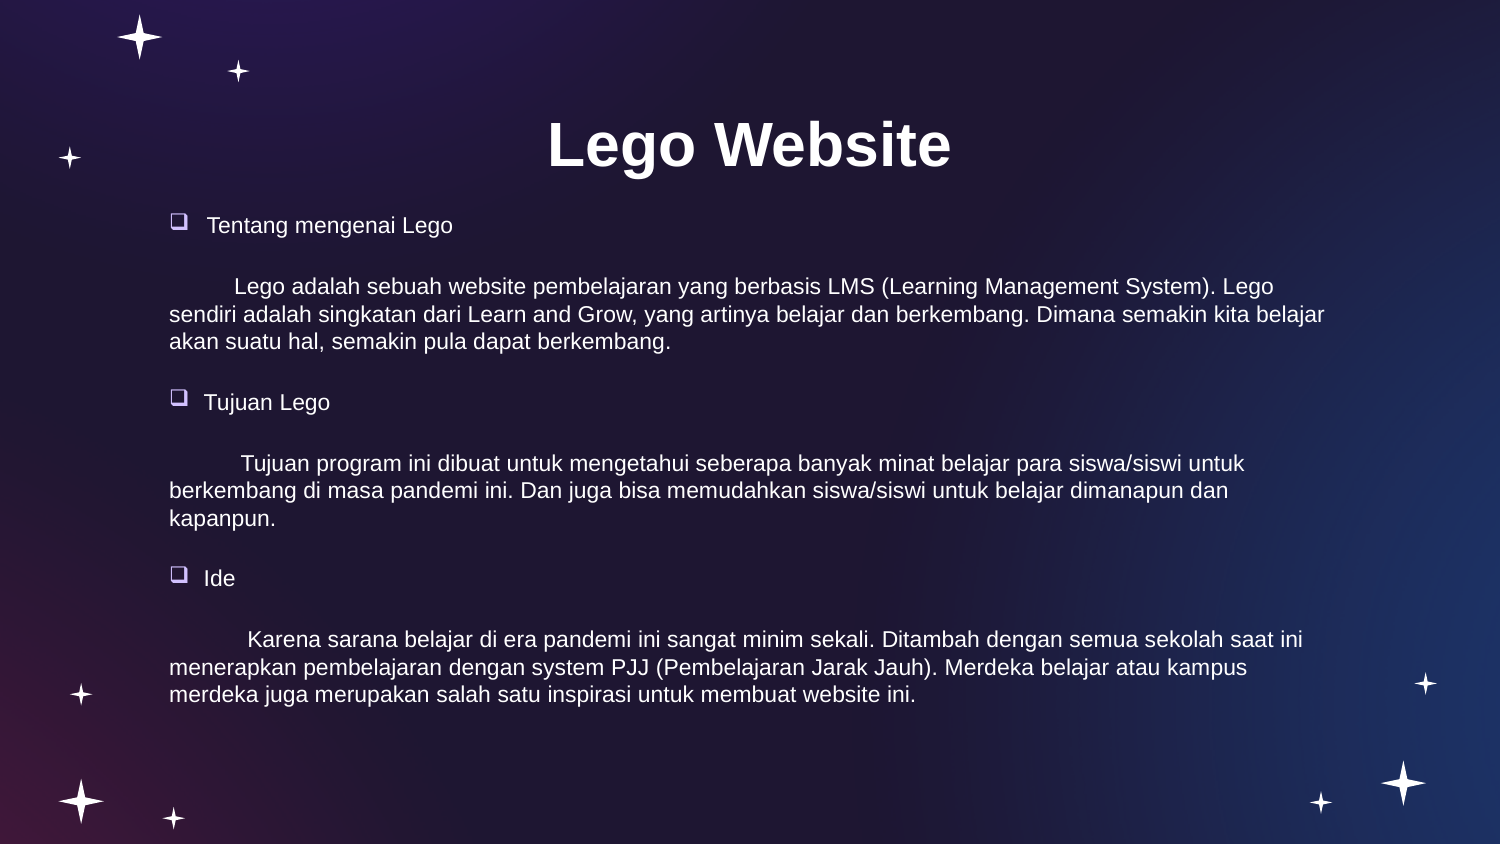

# Lego Website
Tentang mengenai Lego
          Lego adalah sebuah website pembelajaran yang berbasis LMS (Learning Management System). Lego sendiri adalah singkatan dari Learn and Grow, yang artinya belajar dan berkembang. Dimana semakin kita belajar akan suatu hal, semakin pula dapat berkembang.
 Tujuan Lego
           Tujuan program ini dibuat untuk mengetahui seberapa banyak minat belajar para siswa/siswi untuk berkembang di masa pandemi ini. Dan juga bisa memudahkan siswa/siswi untuk belajar dimanapun dan kapanpun.
 Ide
            Karena sarana belajar di era pandemi ini sangat minim sekali. Ditambah dengan semua sekolah saat ini menerapkan pembelajaran dengan system PJJ (Pembelajaran Jarak Jauh). Merdeka belajar atau kampus merdeka juga merupakan salah satu inspirasi untuk membuat website ini.